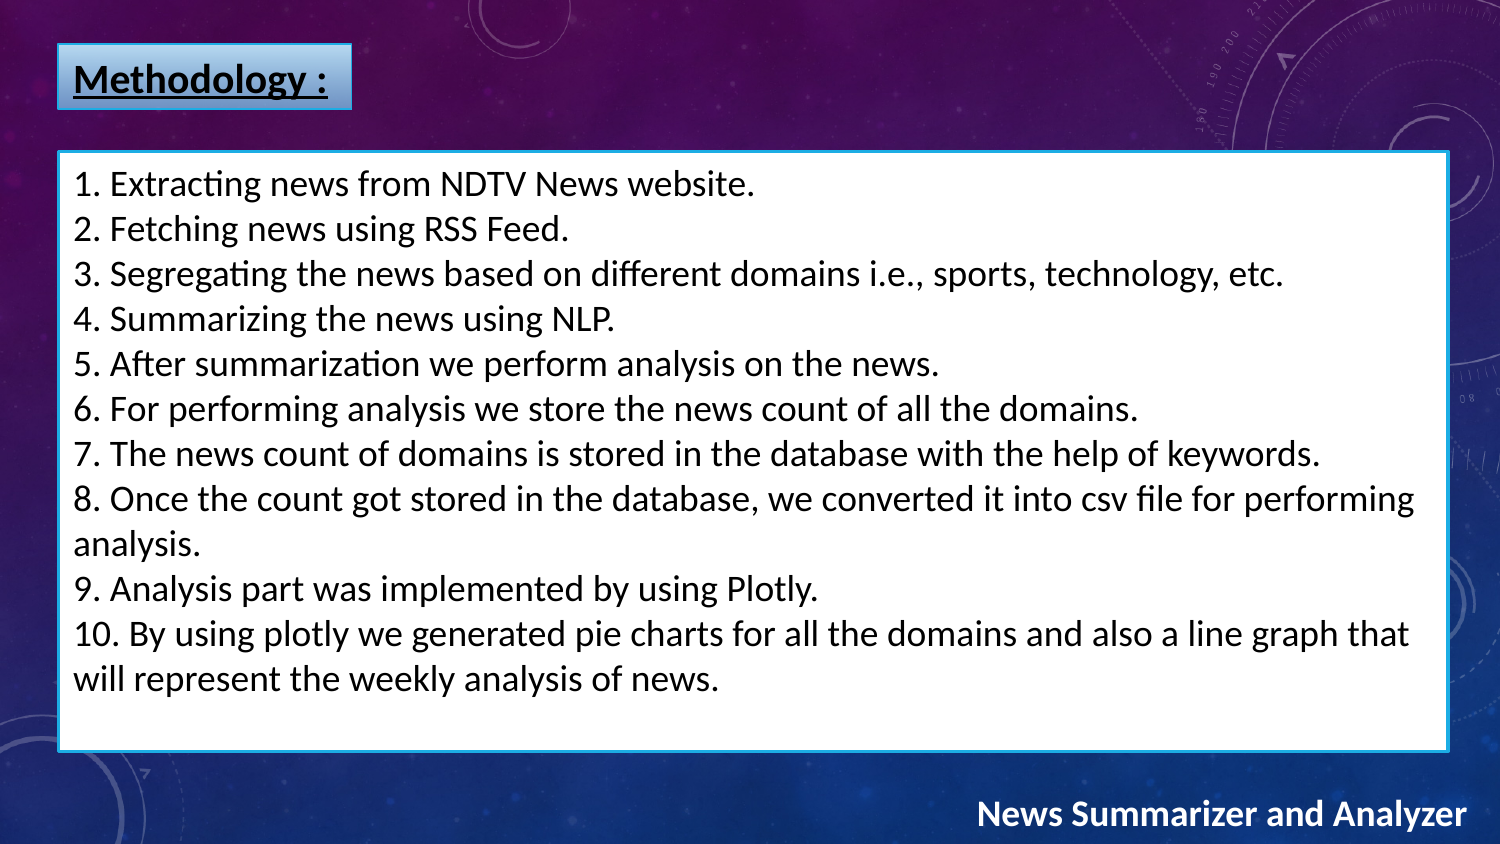

Methodology :
1. Extracting news from NDTV News website.
2. Fetching news using RSS Feed.
3. Segregating the news based on different domains i.e., sports, technology, etc.
4. Summarizing the news using NLP.
5. After summarization we perform analysis on the news.
6. For performing analysis we store the news count of all the domains.
7. The news count of domains is stored in the database with the help of keywords.
8. Once the count got stored in the database, we converted it into csv file for performing analysis.
9. Analysis part was implemented by using Plotly.
10. By using plotly we generated pie charts for all the domains and also a line graph that will represent the weekly analysis of news.

News Summarizer and Analyzer